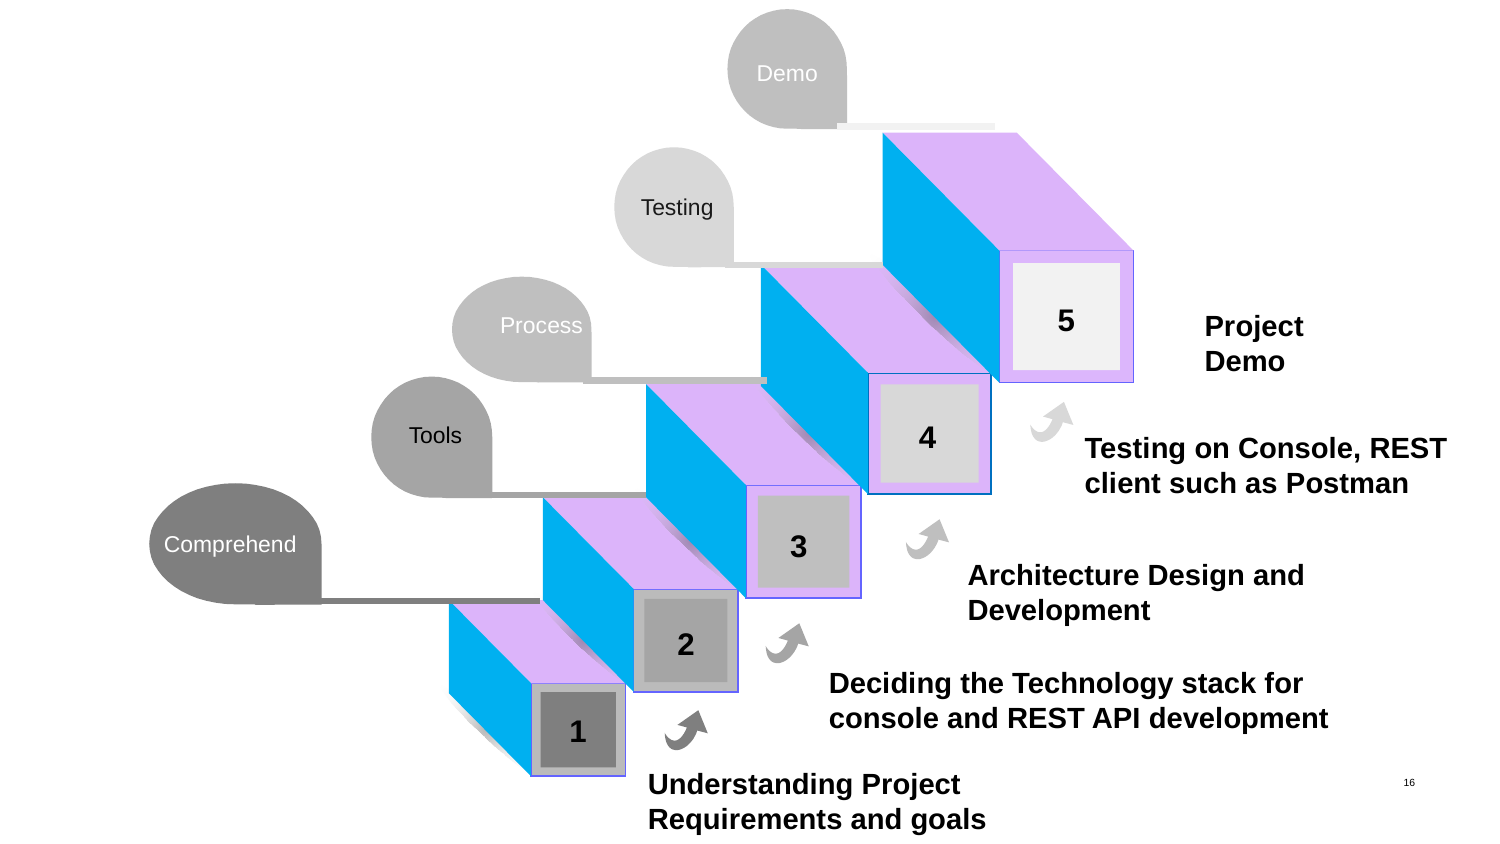

Demo

Testing

5
Project
Demo
Process

4
Tools
Testing on Console, REST client such as Postman

3
Comprehend
Architecture Design and Development
2

Deciding the Technology stack for console and REST API development
1

Understanding Project Requirements and goals
16